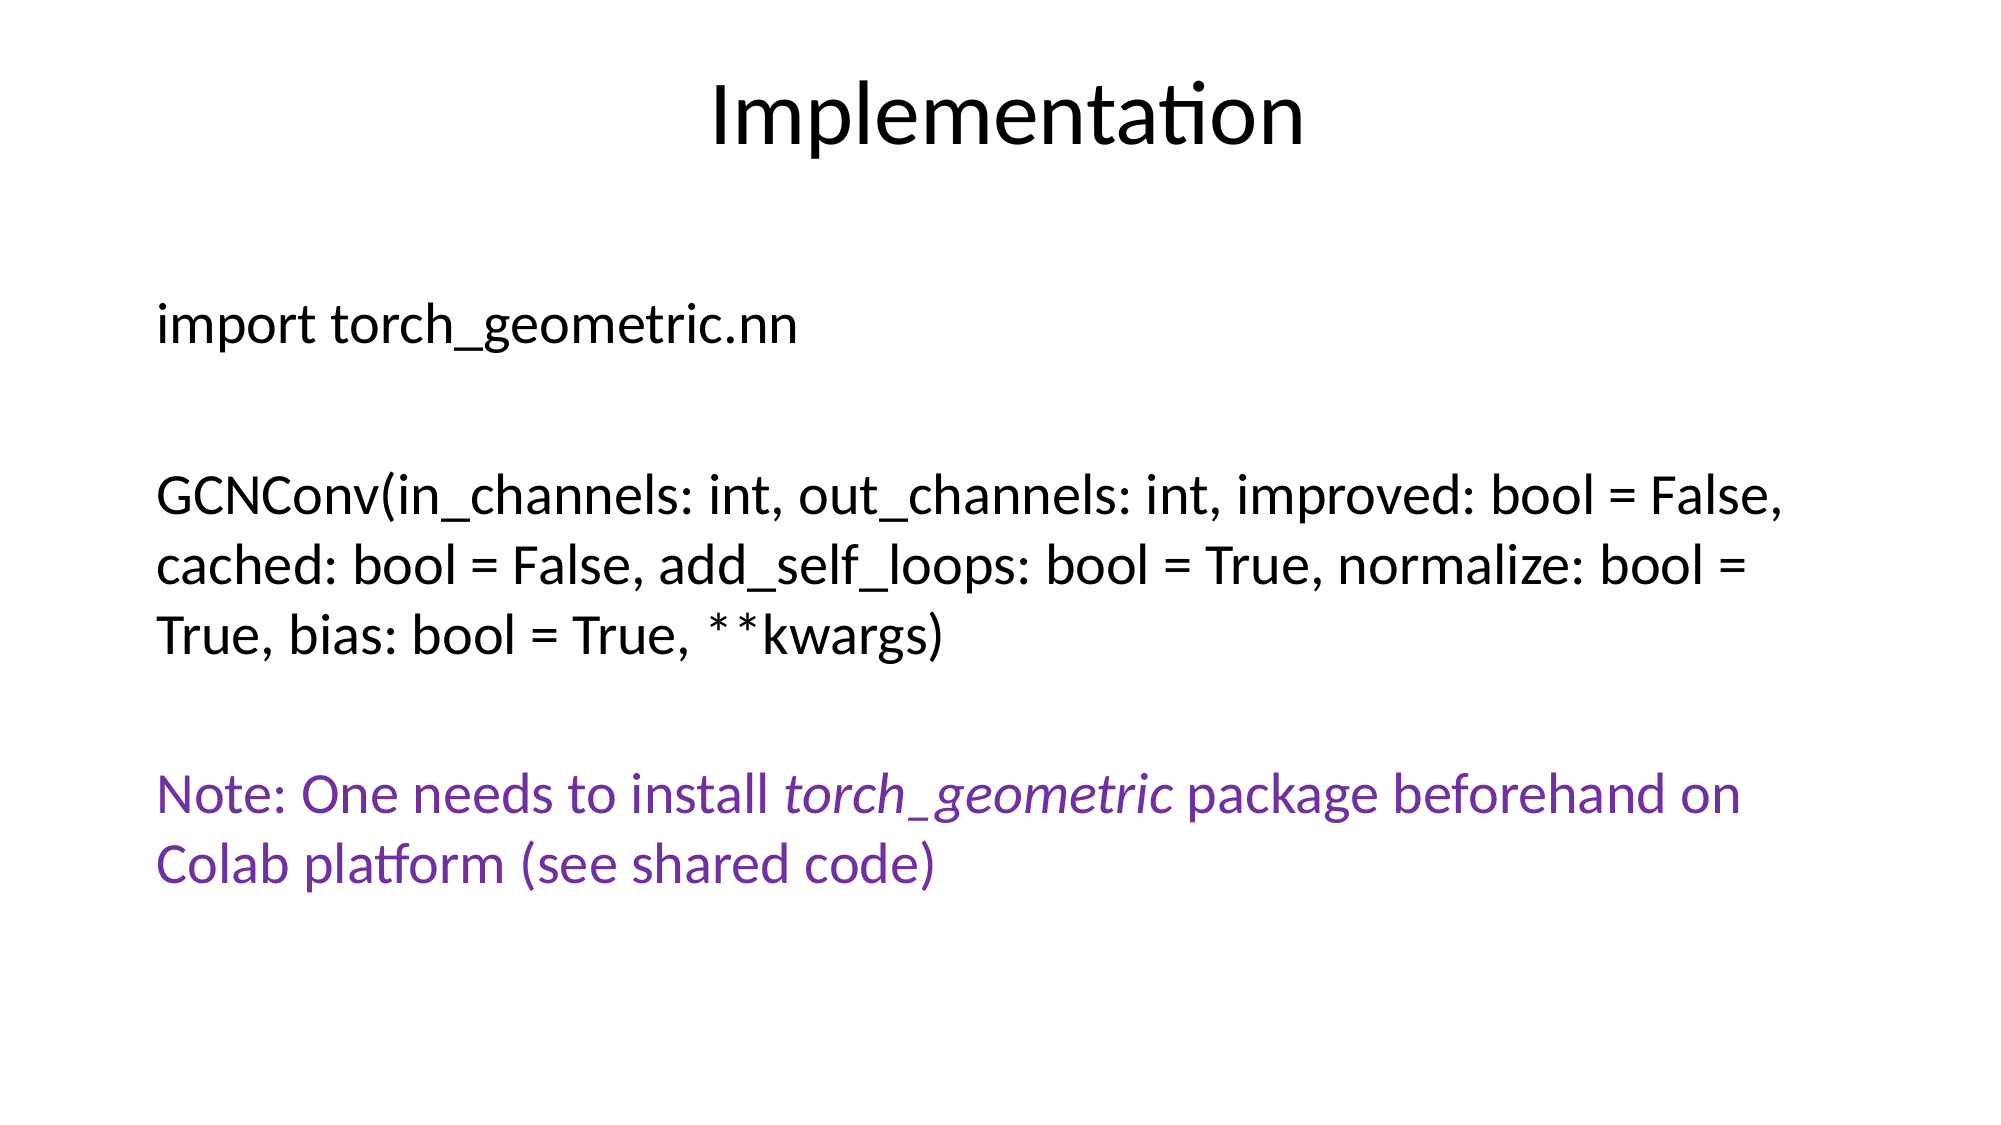

# Implementation
import torch_geometric.nn
GCNConv(in_channels: int, out_channels: int, improved: bool = False, cached: bool = False, add_self_loops: bool = True, normalize: bool = True, bias: bool = True, **kwargs)
Note: One needs to install torch_geometric package beforehand on Colab platform (see shared code)